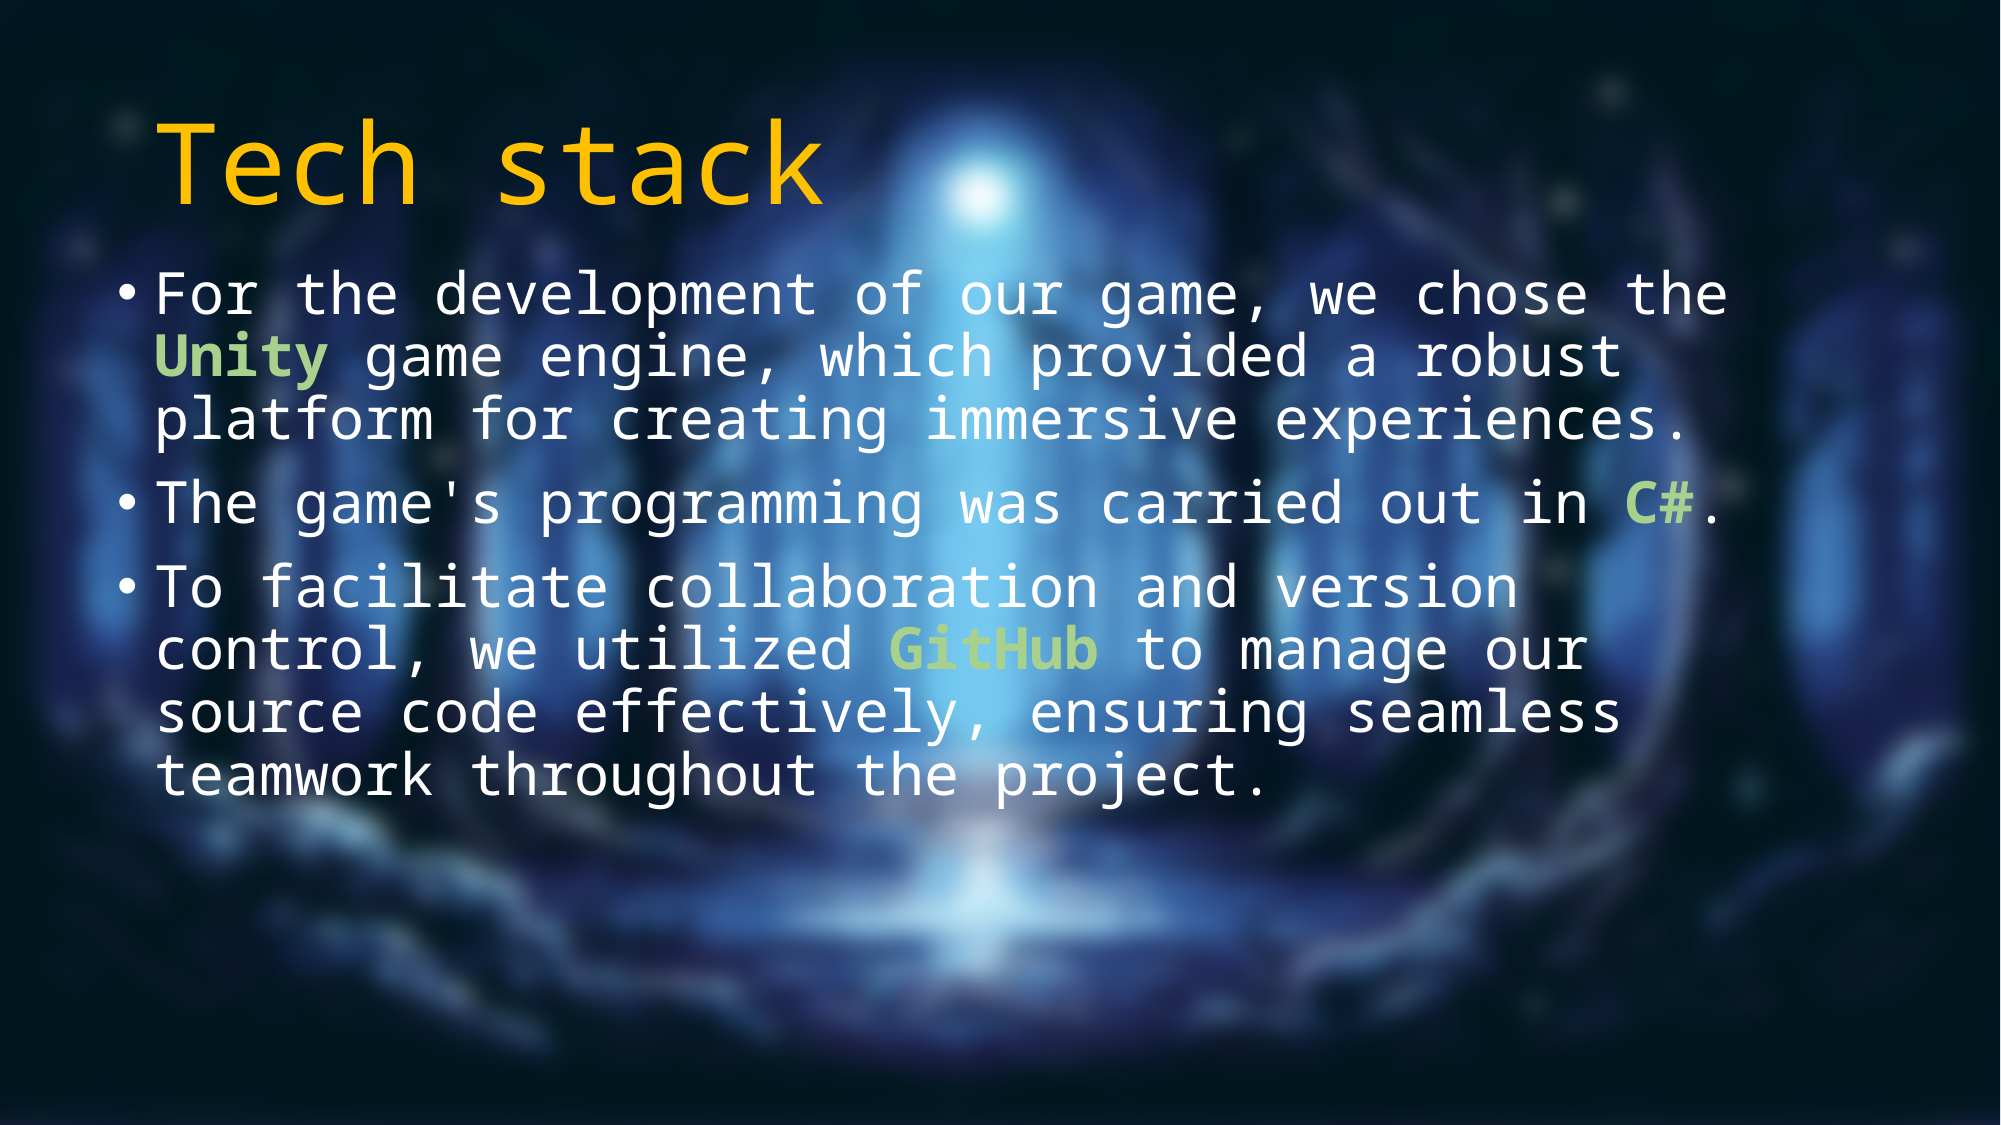

# Tech stack
For the development of our game, we chose the Unity game engine, which provided a robust platform for creating immersive experiences.
The game's programming was carried out in C#.
To facilitate collaboration and version control, we utilized GitHub to manage our source code effectively, ensuring seamless teamwork throughout the project.